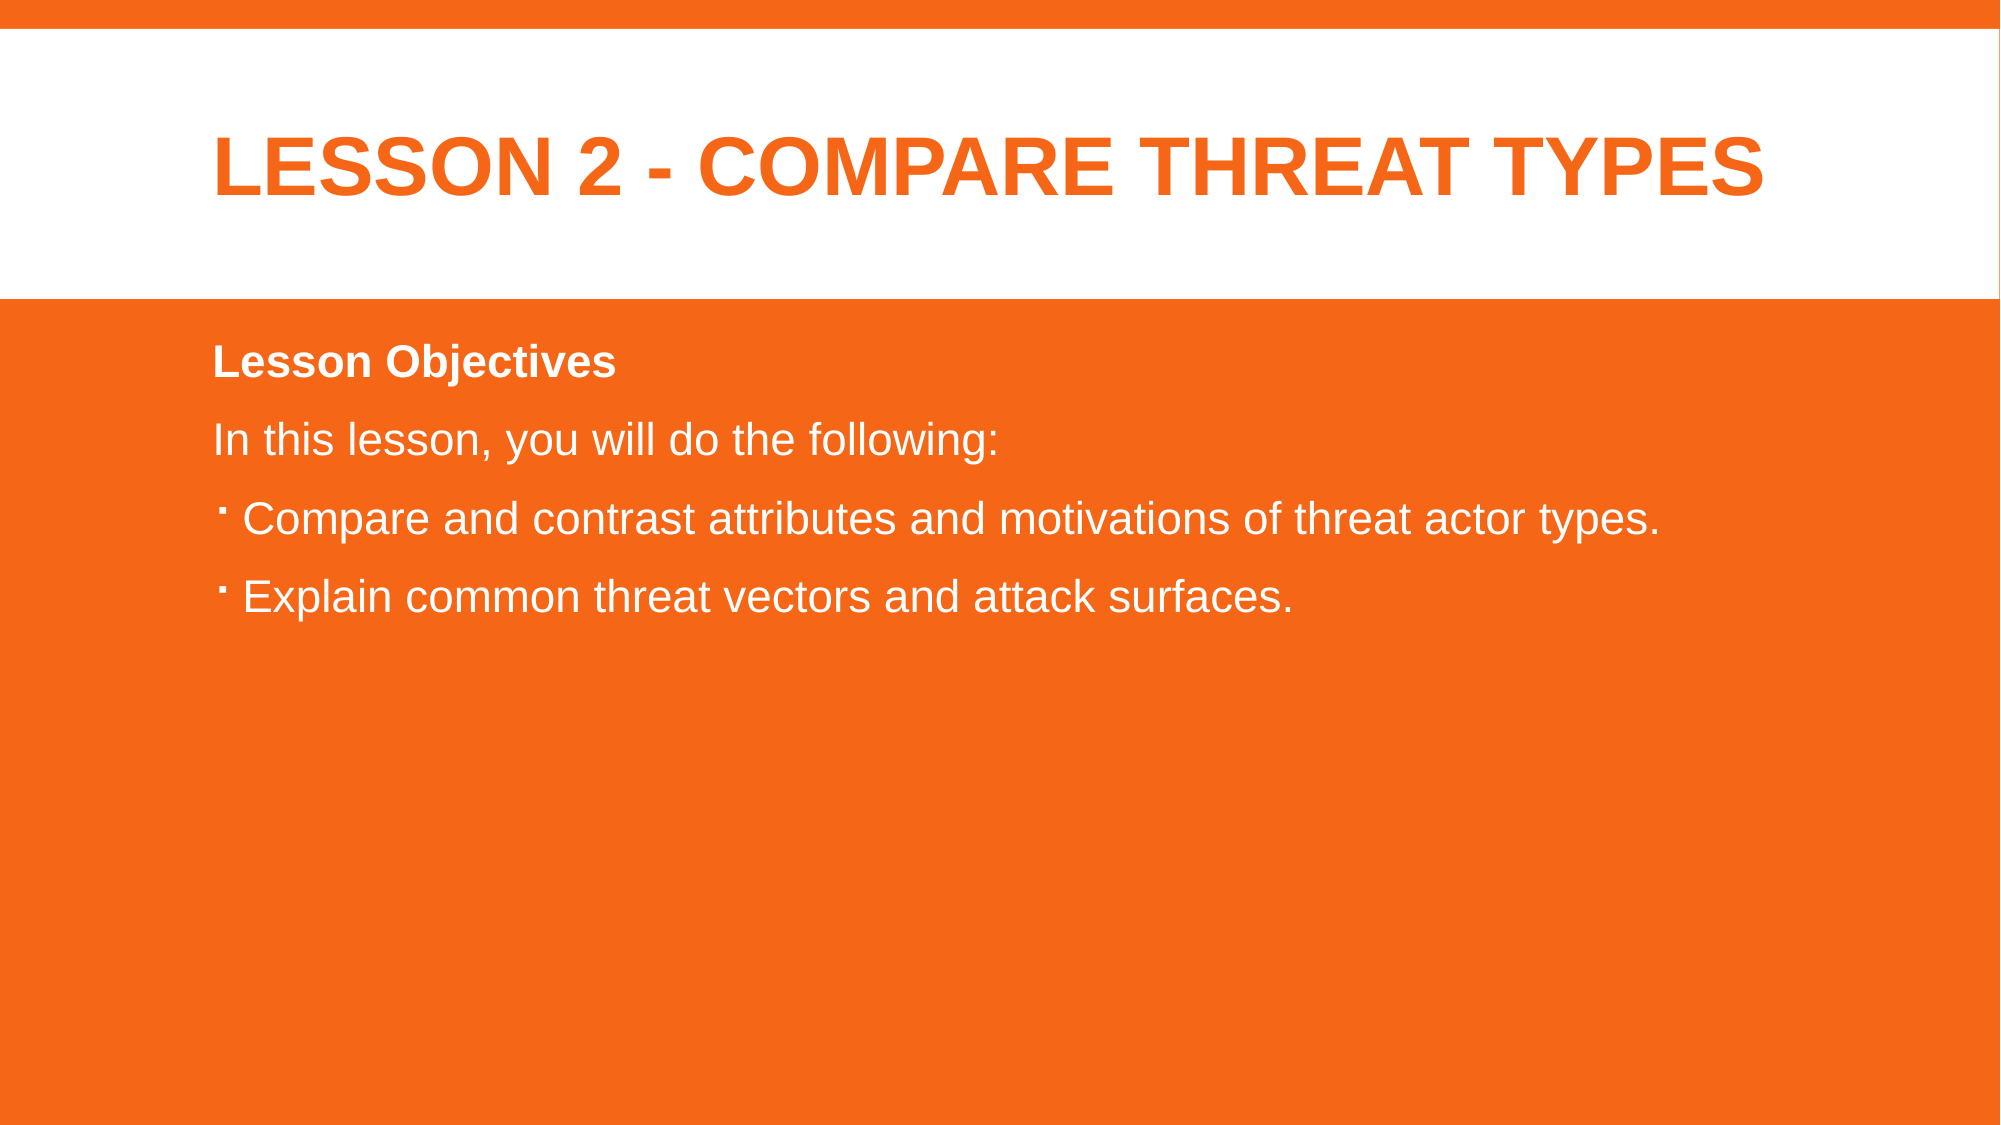

# Lesson 2 - Compare Threat Types
Lesson Objectives
In this lesson, you will do the following:
Compare and contrast attributes and motivations of threat actor types.
Explain common threat vectors and attack surfaces.